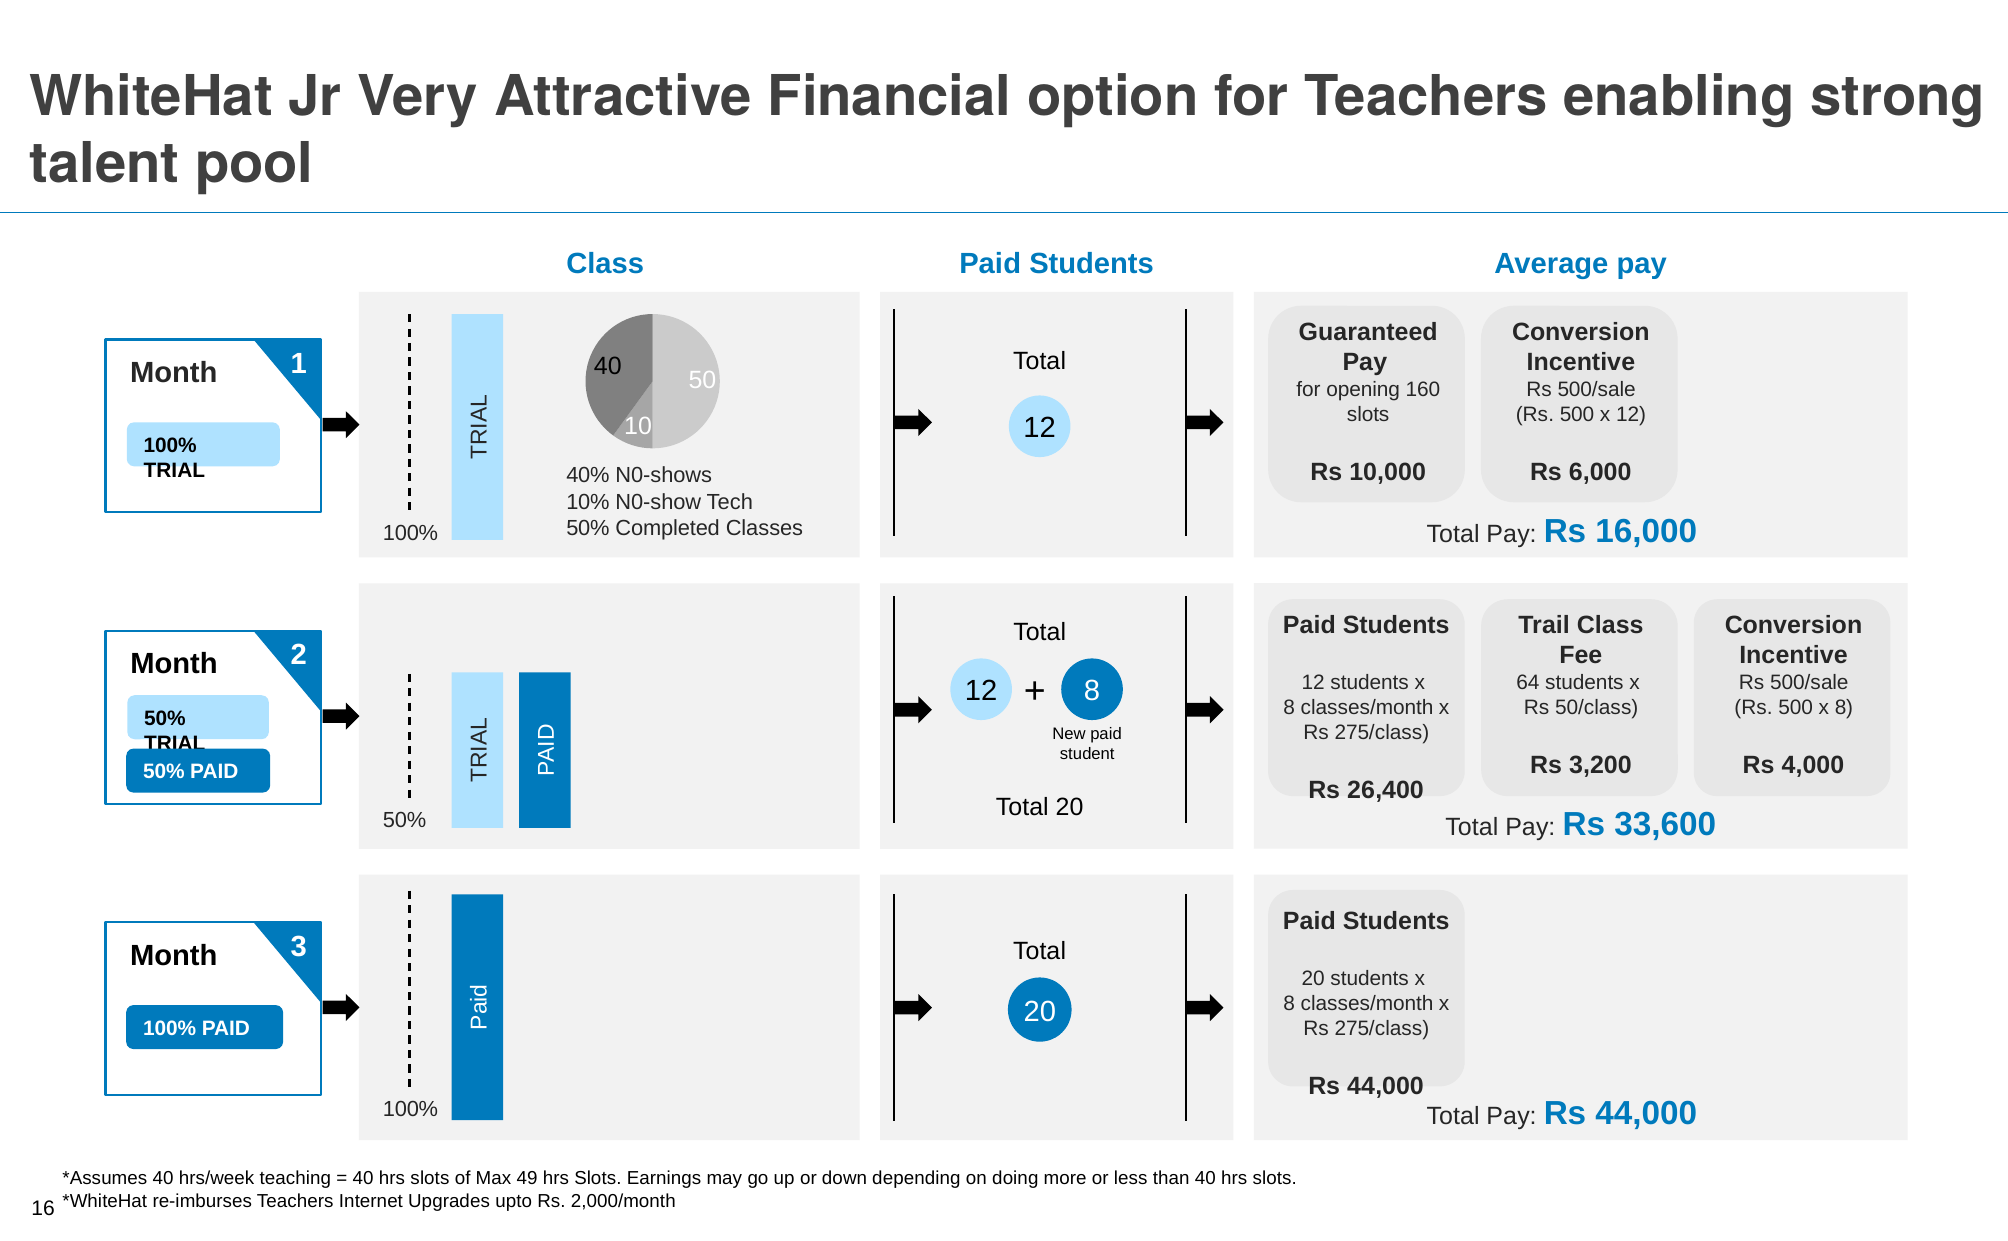

# WhiteHat Jr Very Attractive Financial option for Teachers enabling strong talent pool
Class
Paid Students
Average pay

### Chart

| Category |  |
|---|---|

TRIAL
Guaranteed Pay
for opening 160 slots

Rs 10,000
Conversion Incentive
Rs 500/sale
(Rs. 500 x 12)

Rs 6,000
1

Month
100% TRIAL
Total
12

10
40% N0-shows
10% N0-show Tech
50% Completed Classes
Total Pay: Rs 16,000
100%

Paid Students
12 students x
8 classes/month x Rs 275/class)

Rs 26,400

Trail Class Fee
64 students x
Rs 50/class)

Rs 3,200
Conversion Incentive
Rs 500/sale
(Rs. 500 x 8)

Rs 4,000
Total
2

Month
50% TRIAL
50% PAID
12
8
+
TRIAL
PAID

New paid student
Total 20
Total Pay: Rs 33,600
50%

Paid Students
20 students x
8 classes/month x Rs 275/class)

Rs 44,000
Paid
3

Month
100% PAID
Total
20

Total Pay: Rs 44,000
100%
*Assumes 40 hrs/week teaching = 40 hrs slots of Max 49 hrs Slots. Earnings may go up or down depending on doing more or less than 40 hrs slots.
*WhiteHat re-imburses Teachers Internet Upgrades upto Rs. 2,000/month
16